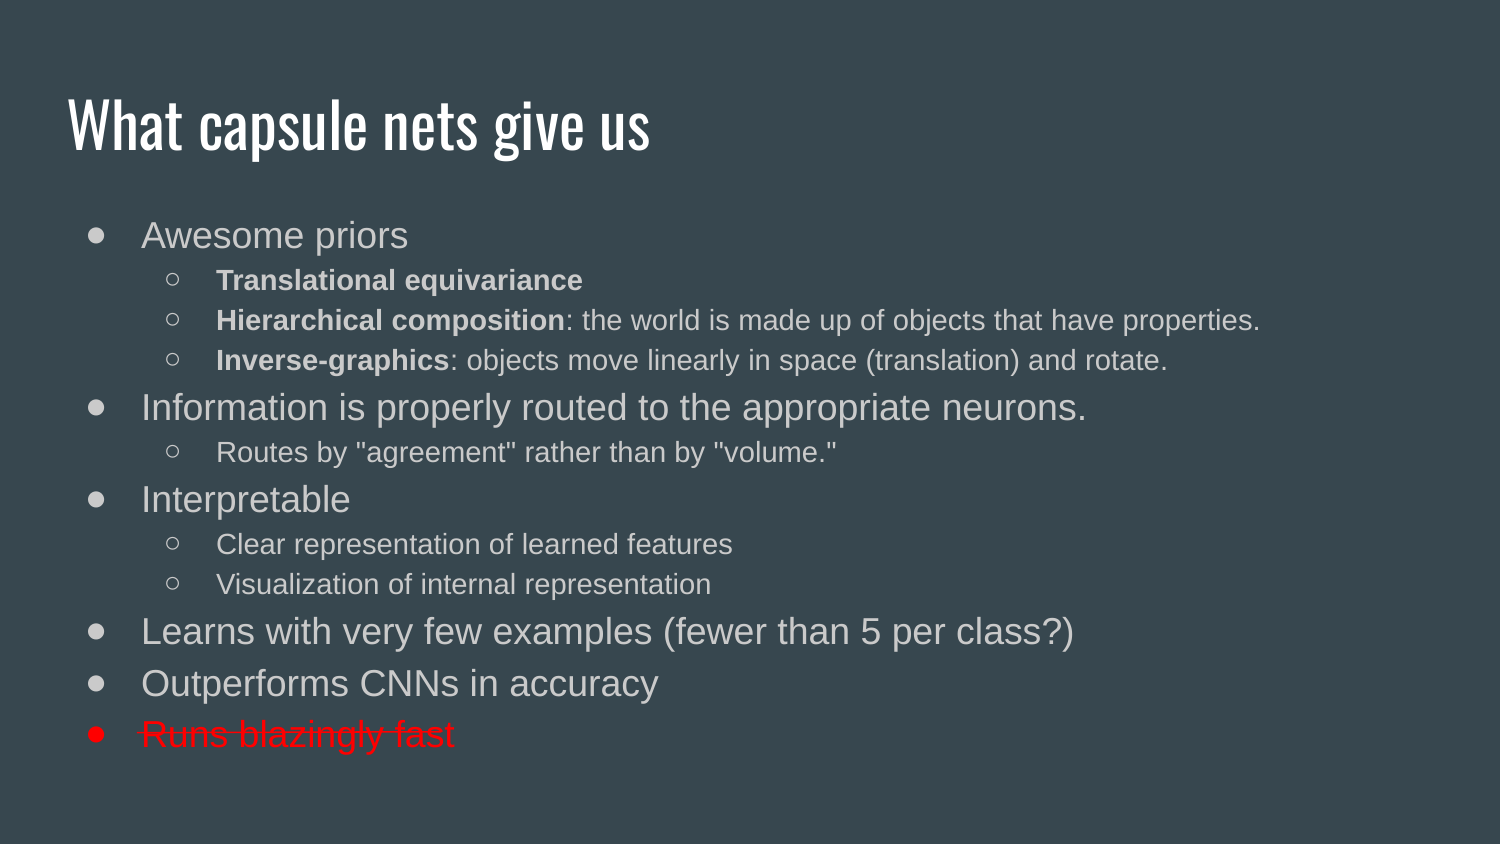

# What capsule nets give us
Awesome priors
Translational equivariance
Hierarchical composition: the world is made up of objects that have properties.
Inverse-graphics: objects move linearly in space (translation) and rotate.
Information is properly routed to the appropriate neurons.
Routes by "agreement" rather than by "volume."
Interpretable
Clear representation of learned features
Visualization of internal representation
Learns with very few examples (fewer than 5 per class?)
Outperforms CNNs in accuracy
Runs blazingly fast